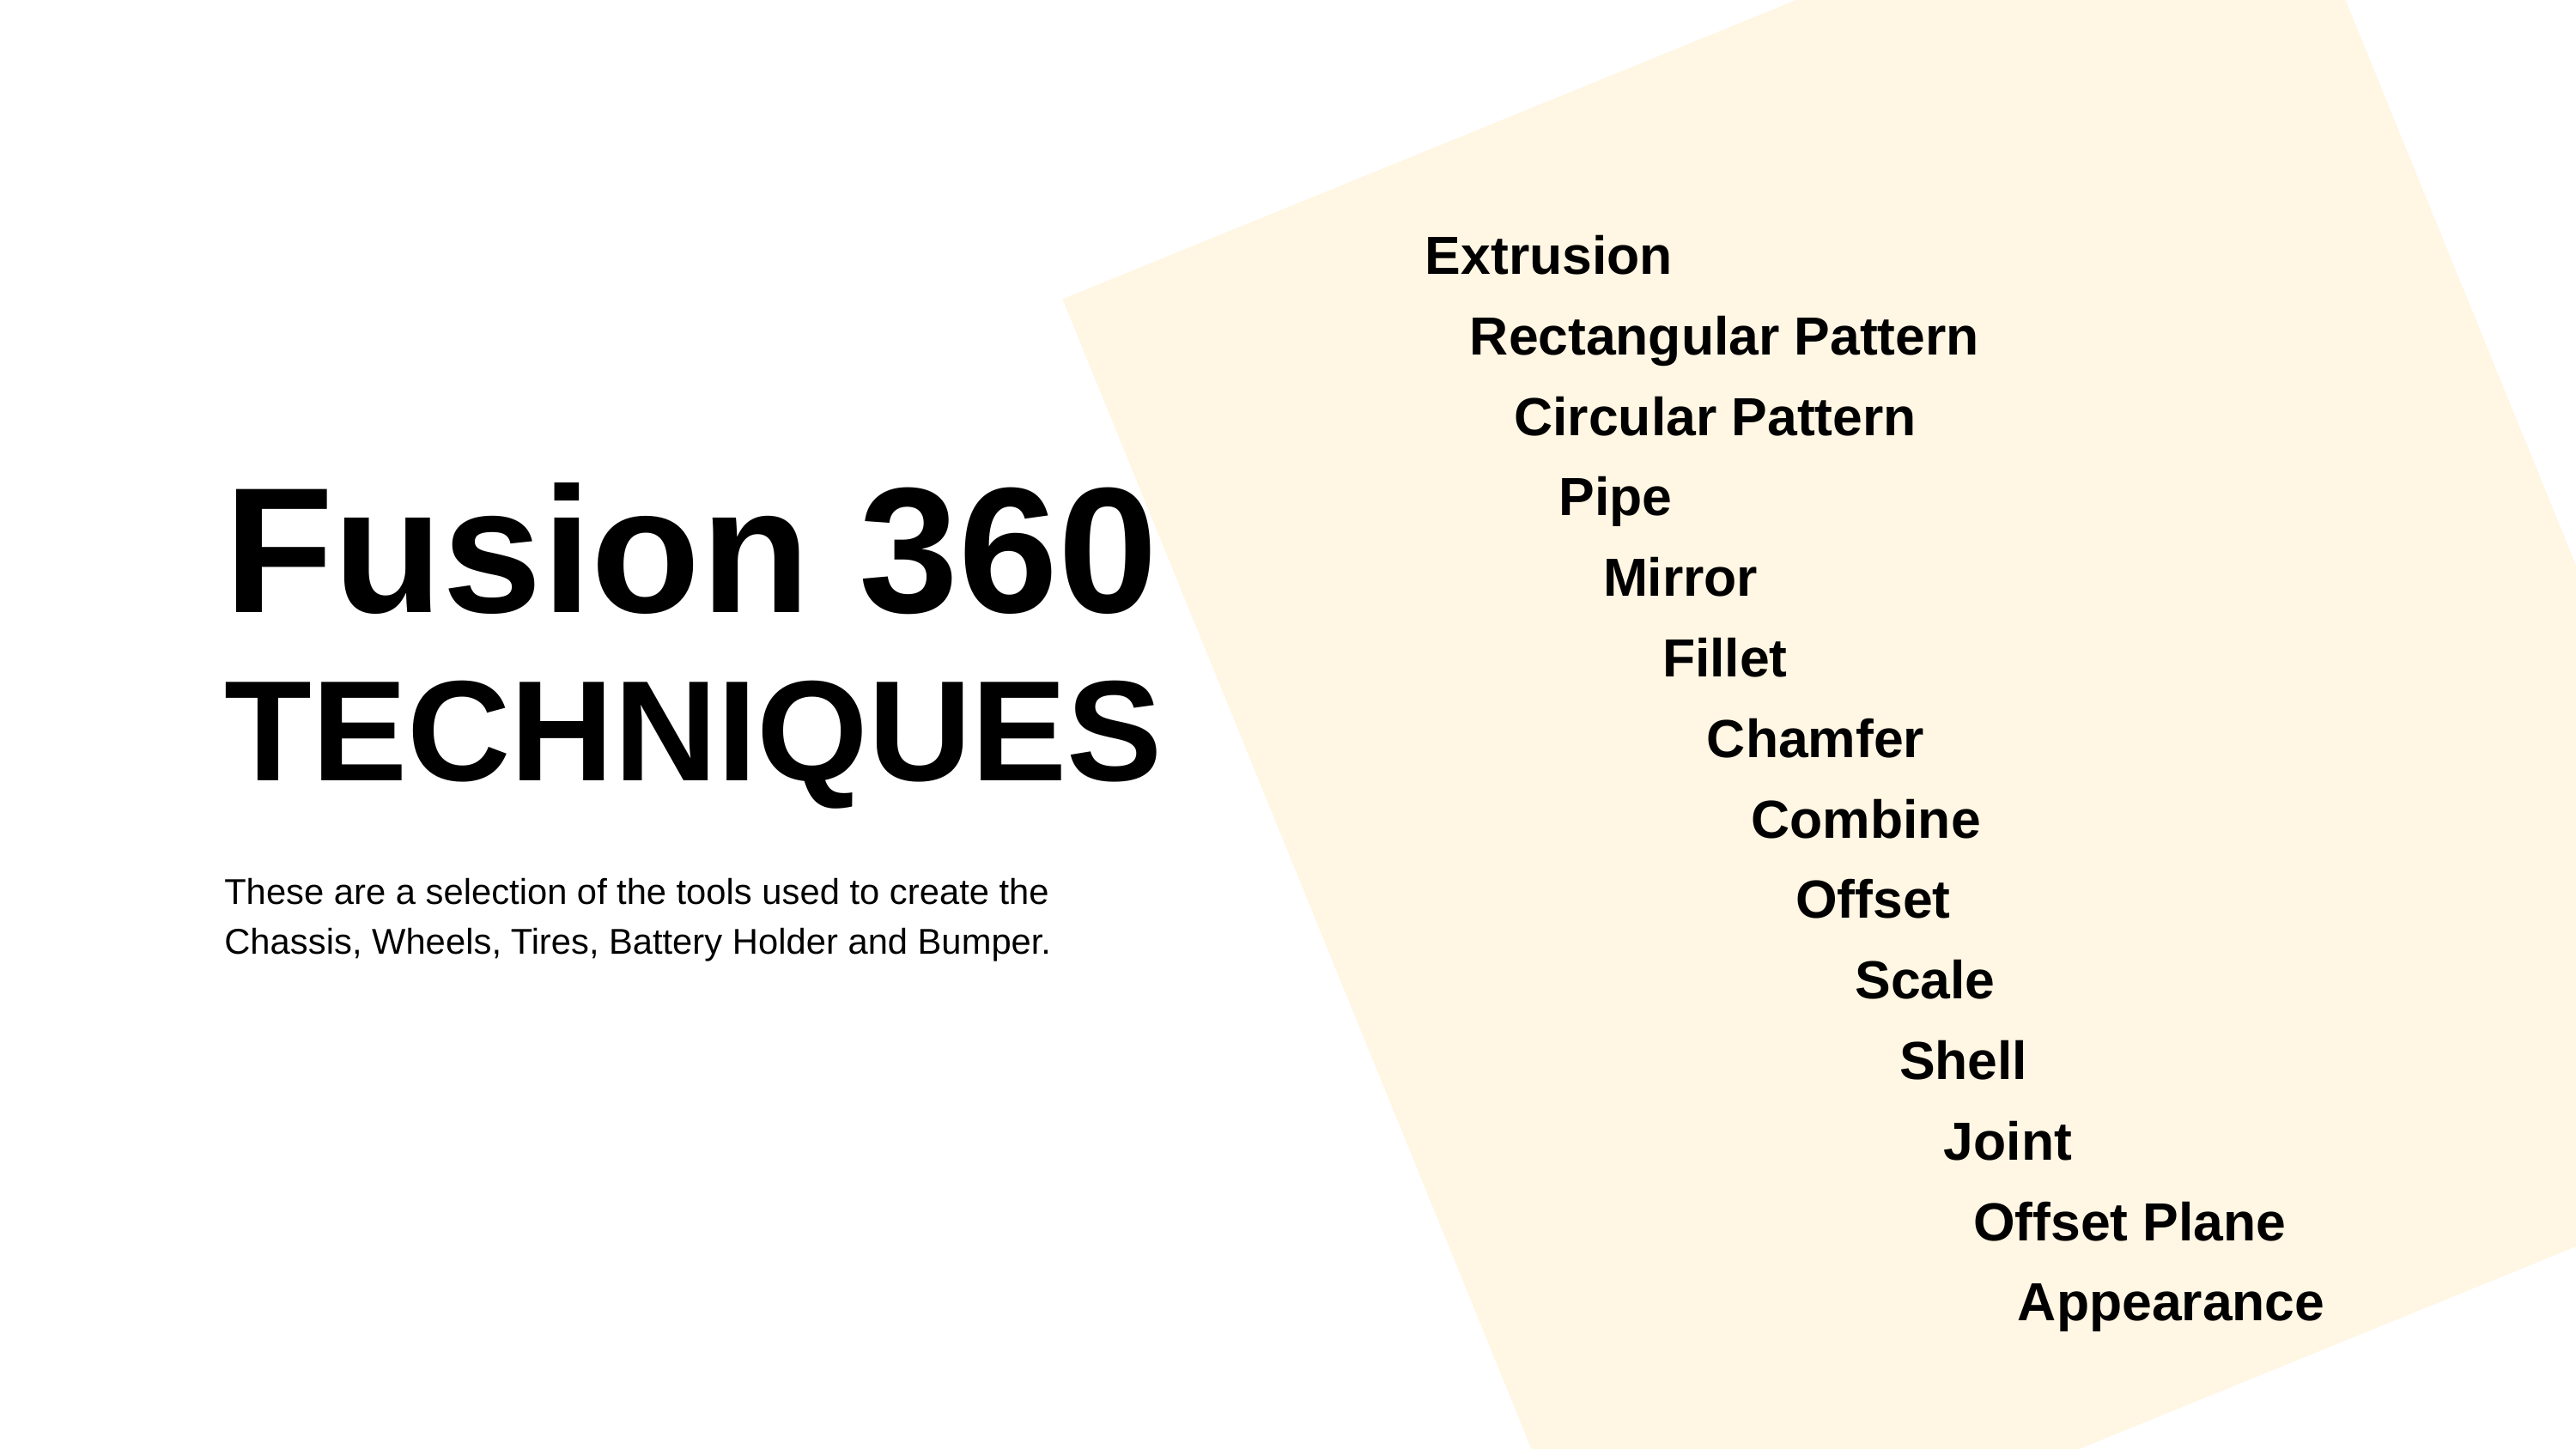

Extrusion
   Rectangular Pattern
      Circular Pattern
         Pipe
            Mirror
                Fillet
                   Chamfer
                      Combine
                         Offset
                             Scale
                                Shell
                                   Joint
                                     Offset Plane
                                        Appearance

Fusion 360
TECHNIQUES
These are a selection of the tools used to create the Chassis, Wheels, Tires, Battery Holder and Bumper.